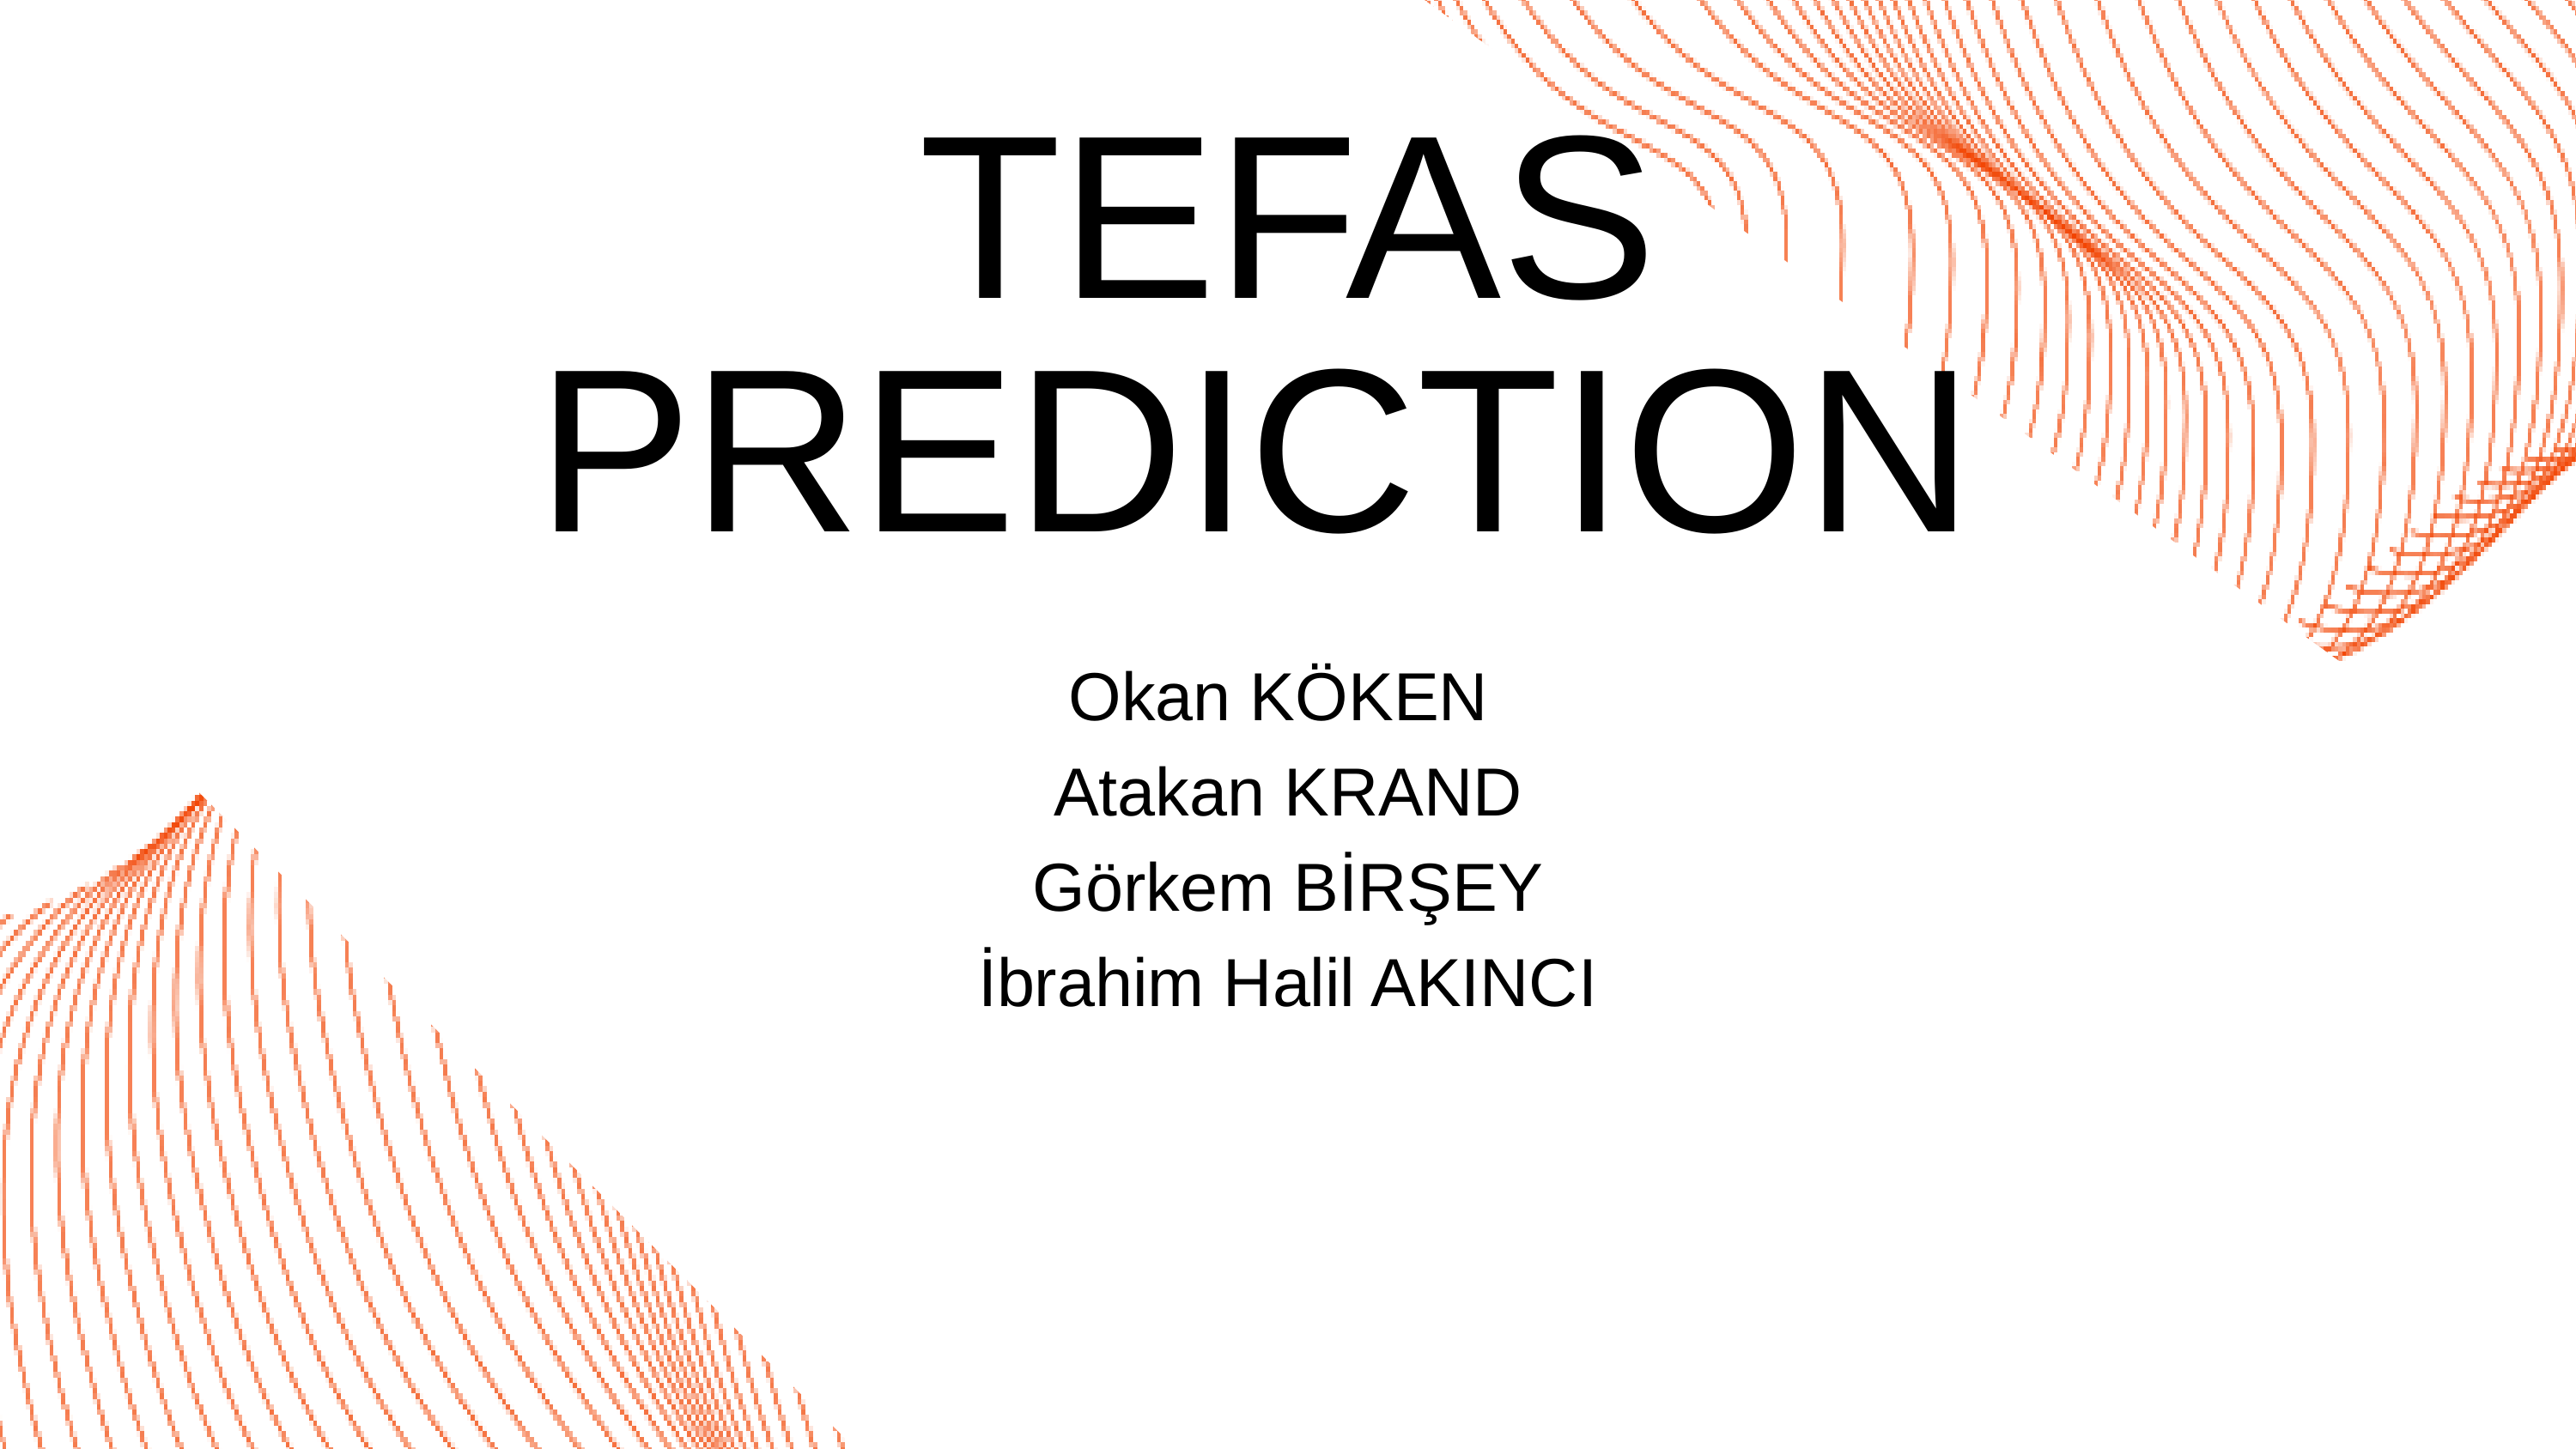

TEFAS PREDICTION
Okan KÖKEN
Atakan KRAND
Görkem BİRŞEY
İbrahim Halil AKINCI